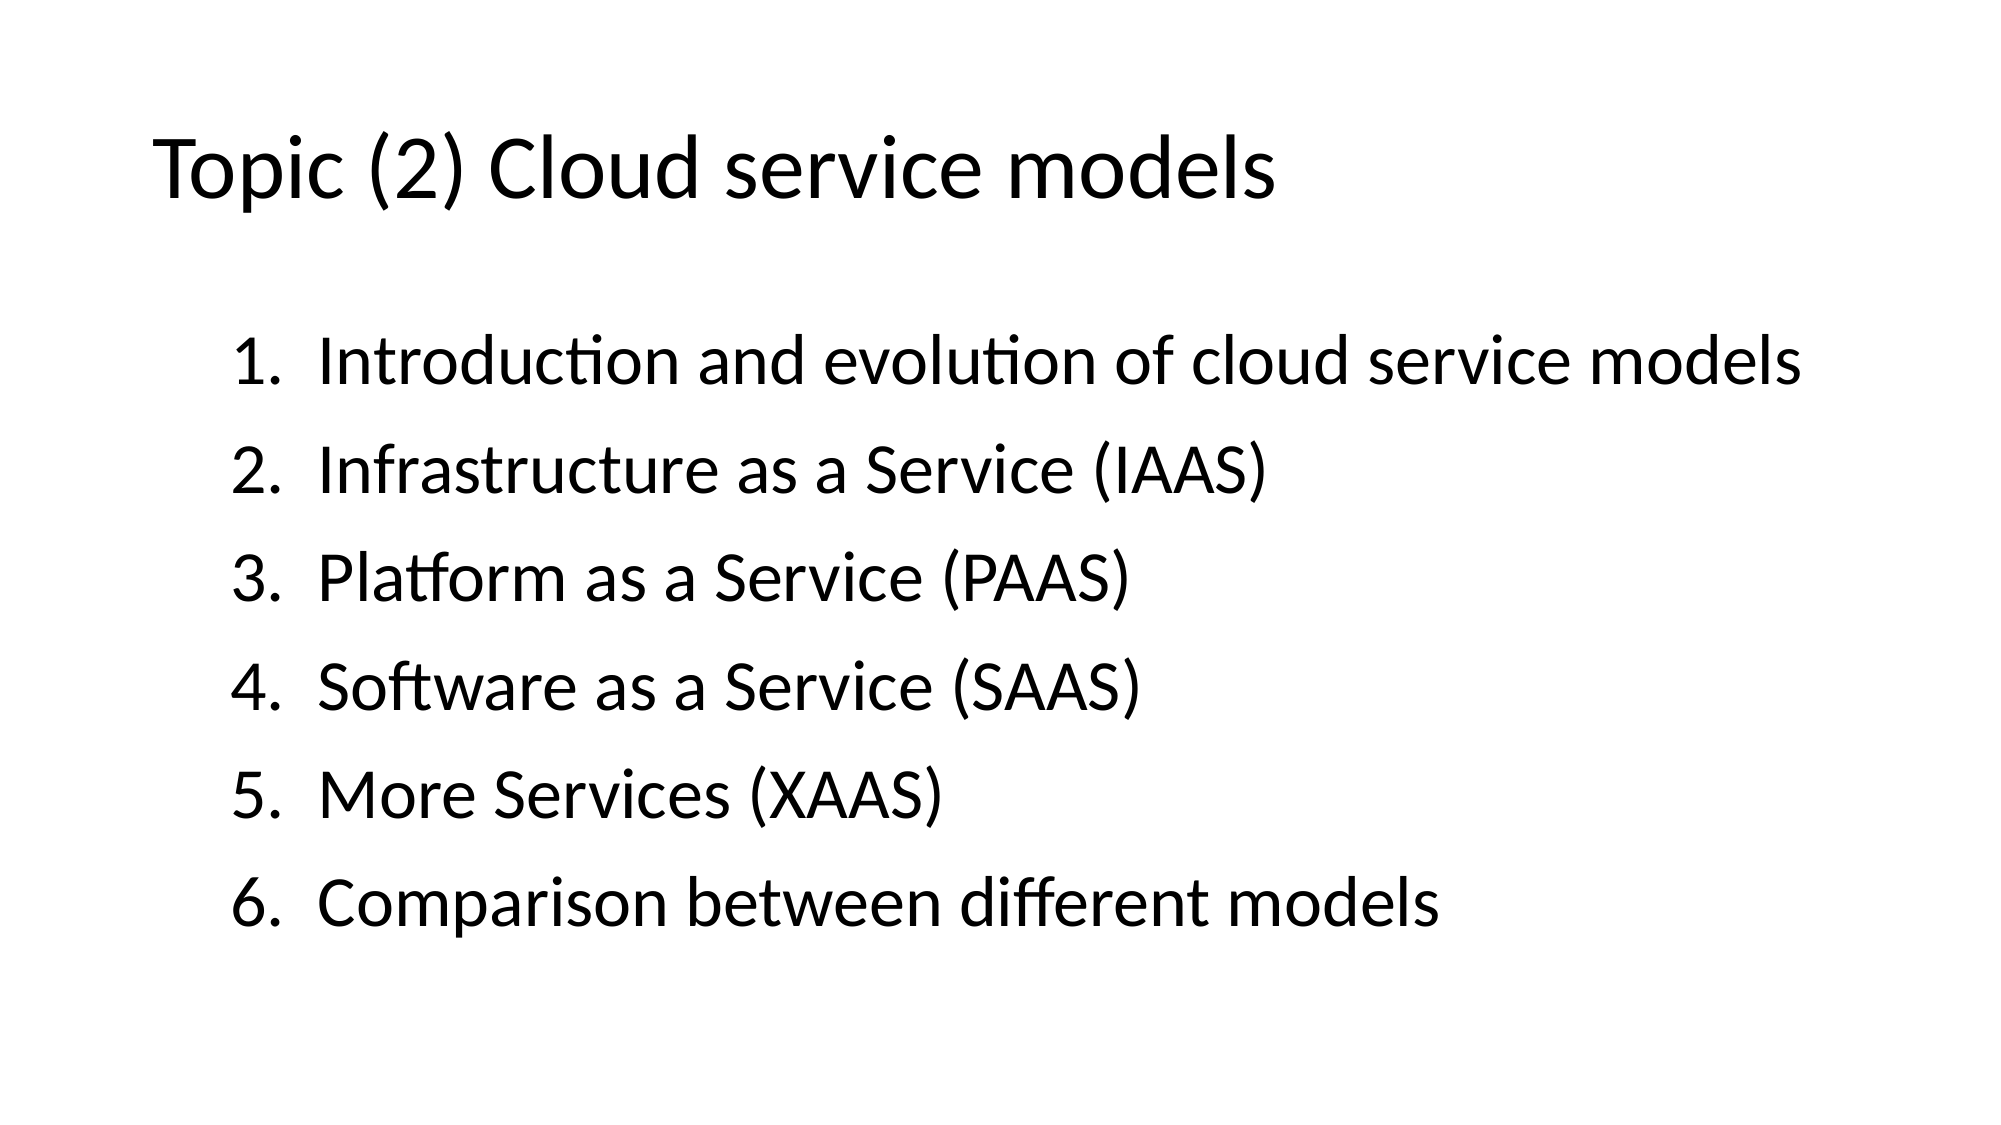

# Topic (2) Cloud service models
Introduction and evolution of cloud service models
Infrastructure as a Service (IAAS)
Platform as a Service (PAAS)
Software as a Service (SAAS)
More Services (XAAS)
Comparison between different models